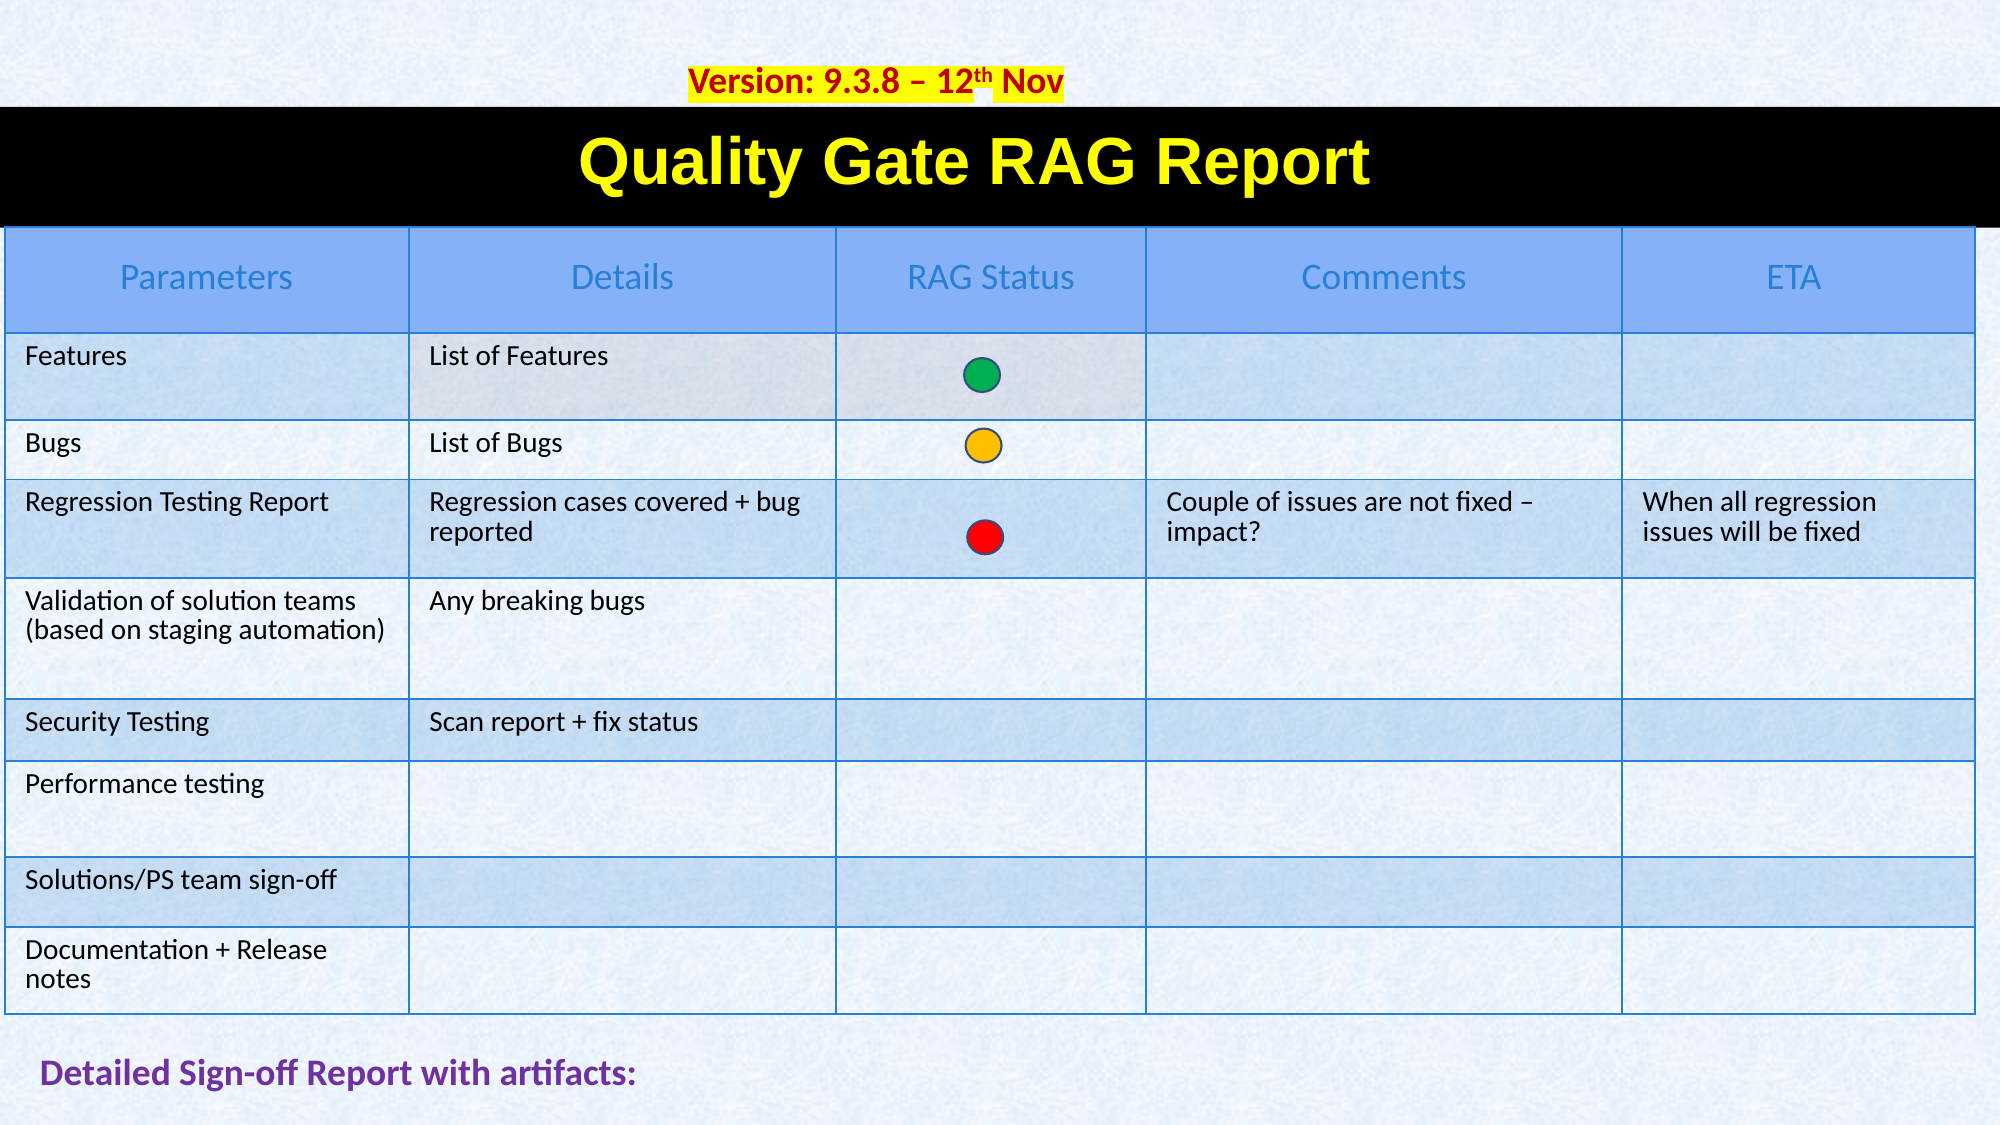

Version: 9.3.8 – 12th Nov
# Quality Gate RAG Report

| Parameters | Details | RAG Status | Comments | ETA |
| --- | --- | --- | --- | --- |
| Features | List of Features |  |  |  |
| Bugs | List of Bugs |  |  |  |
| Regression Testing Report | Regression cases covered + bug reported |  | Couple of issues are not fixed – impact? | When all regression issues will be fixed |
| Validation of solution teams (based on staging automation) | Any breaking bugs |  |  |  |
| Security Testing | Scan report + fix status |  |  |  |
| Performance testing |  |  |  |  |
| Solutions/PS team sign-off |  |  |  |  |
| Documentation + Release notes |  |  |  |  |

Detailed Sign-off Report with artifacts: